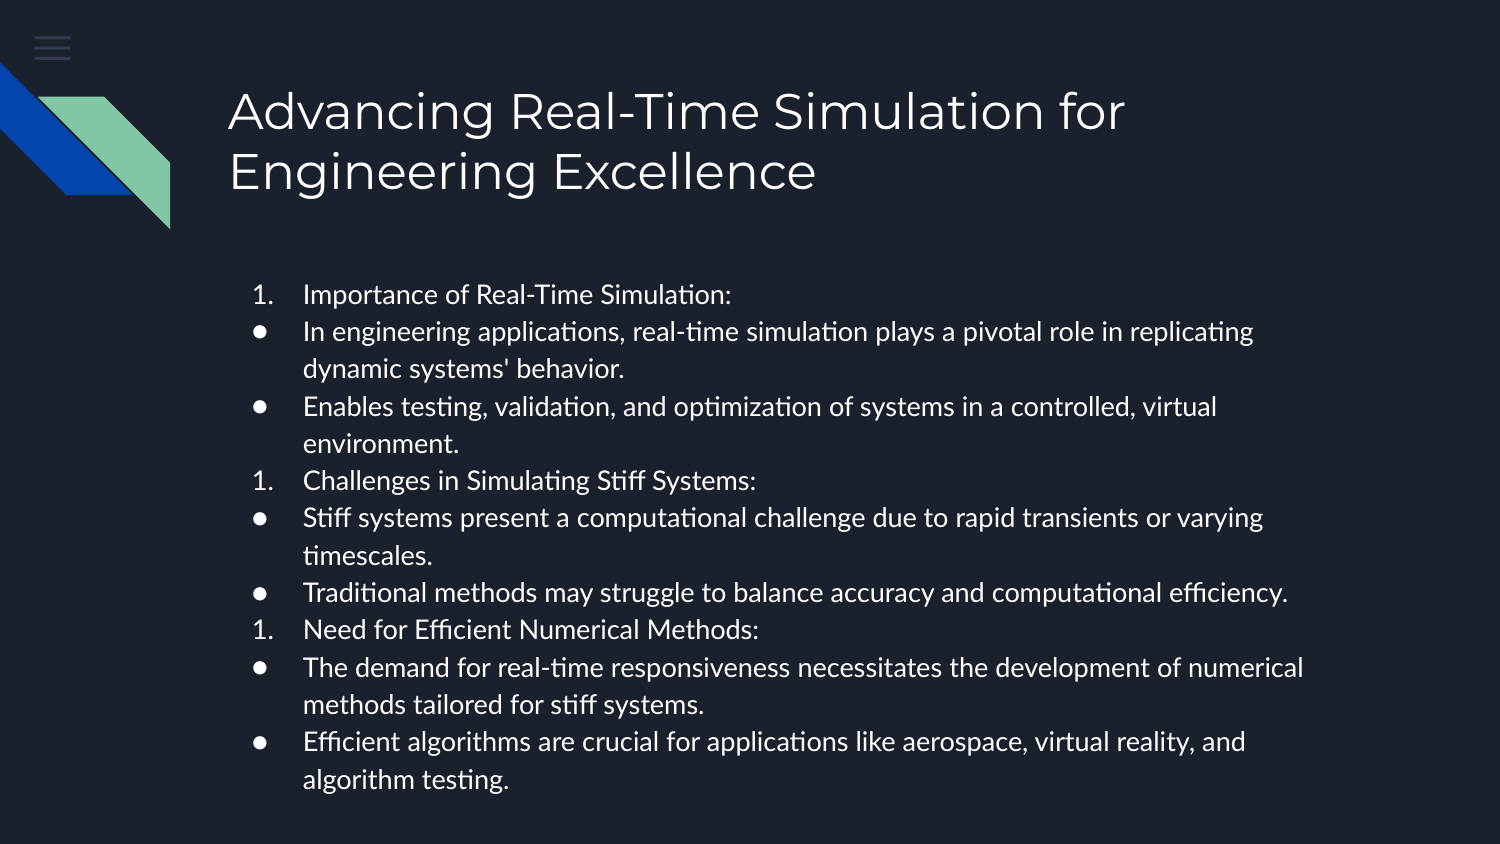

# Advancing Real-Time Simulation for Engineering Excellence
Importance of Real-Time Simulation:
In engineering applications, real-time simulation plays a pivotal role in replicating dynamic systems' behavior.
Enables testing, validation, and optimization of systems in a controlled, virtual environment.
Challenges in Simulating Stiff Systems:
Stiff systems present a computational challenge due to rapid transients or varying timescales.
Traditional methods may struggle to balance accuracy and computational efficiency.
Need for Efficient Numerical Methods:
The demand for real-time responsiveness necessitates the development of numerical methods tailored for stiff systems.
Efficient algorithms are crucial for applications like aerospace, virtual reality, and algorithm testing.